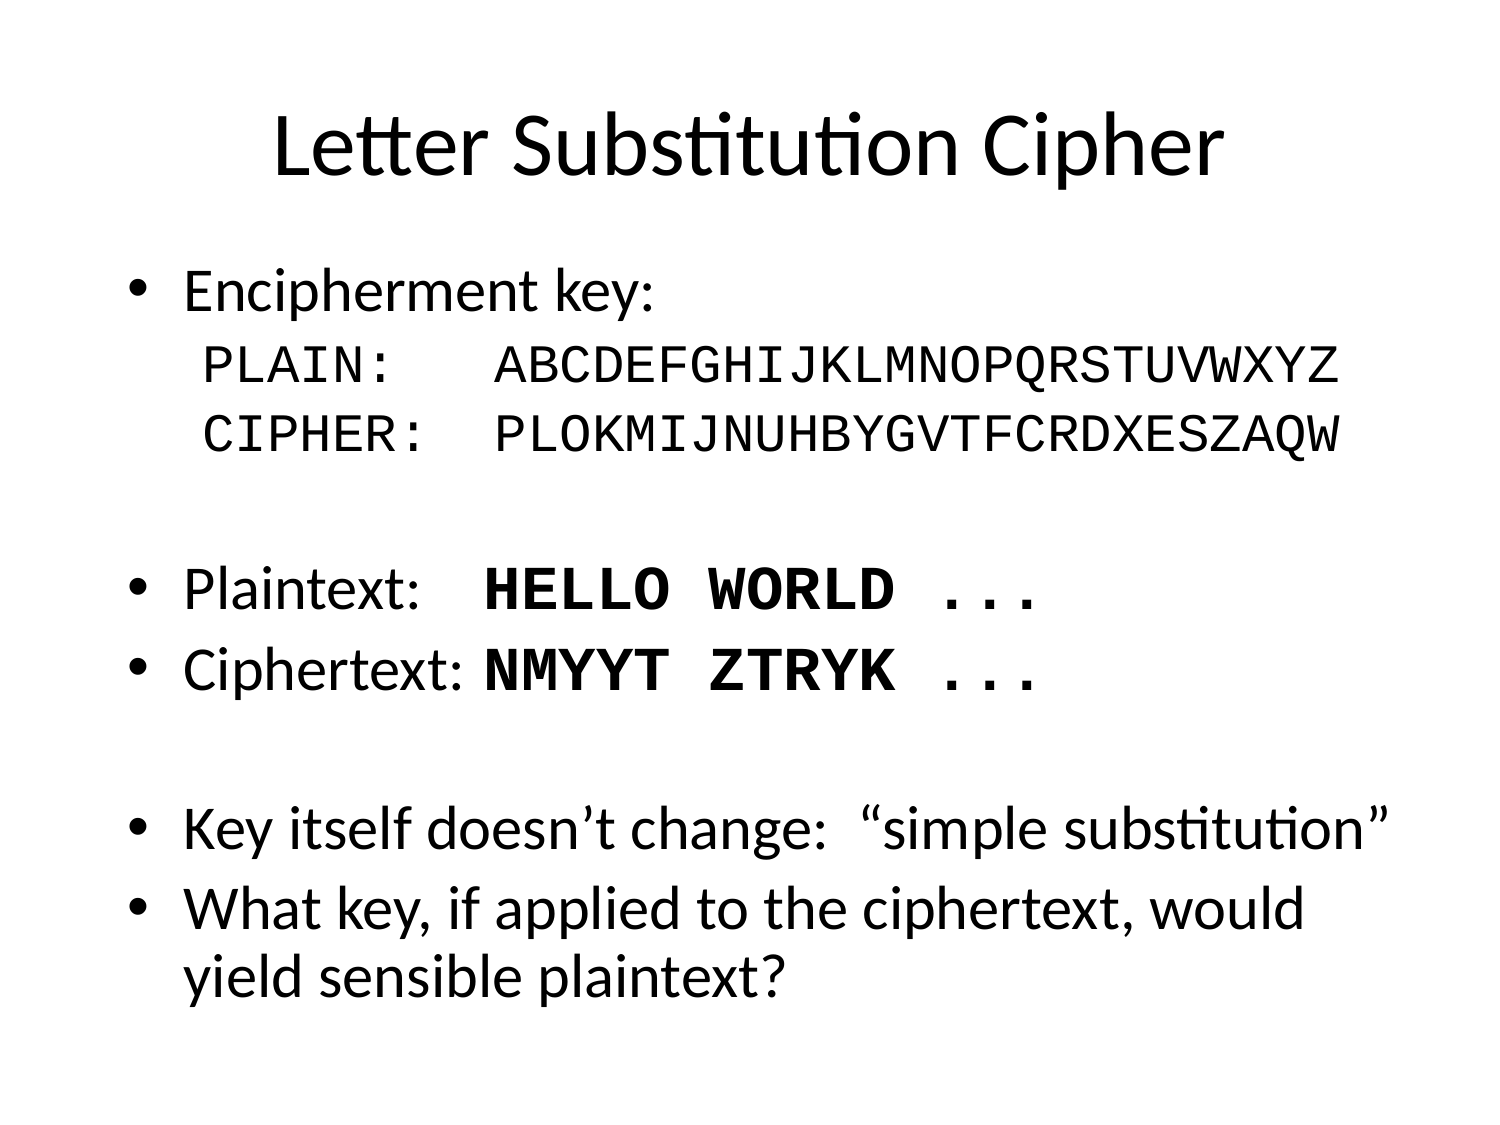

Letter Substitution Cipher
Encipherment key:
PLAIN:   ABCDEFGHIJKLMNOPQRSTUVWXYZ
CIPHER:  PLOKMIJNUHBYGVTFCRDXESZAQW

Plaintext: 	HELLO WORLD ...
Ciphertext: 	NMYYT ZTRYK ...

Key itself doesn’t change:  “simple substitution”
What key, if applied to the ciphertext, would yield sensible plaintext?